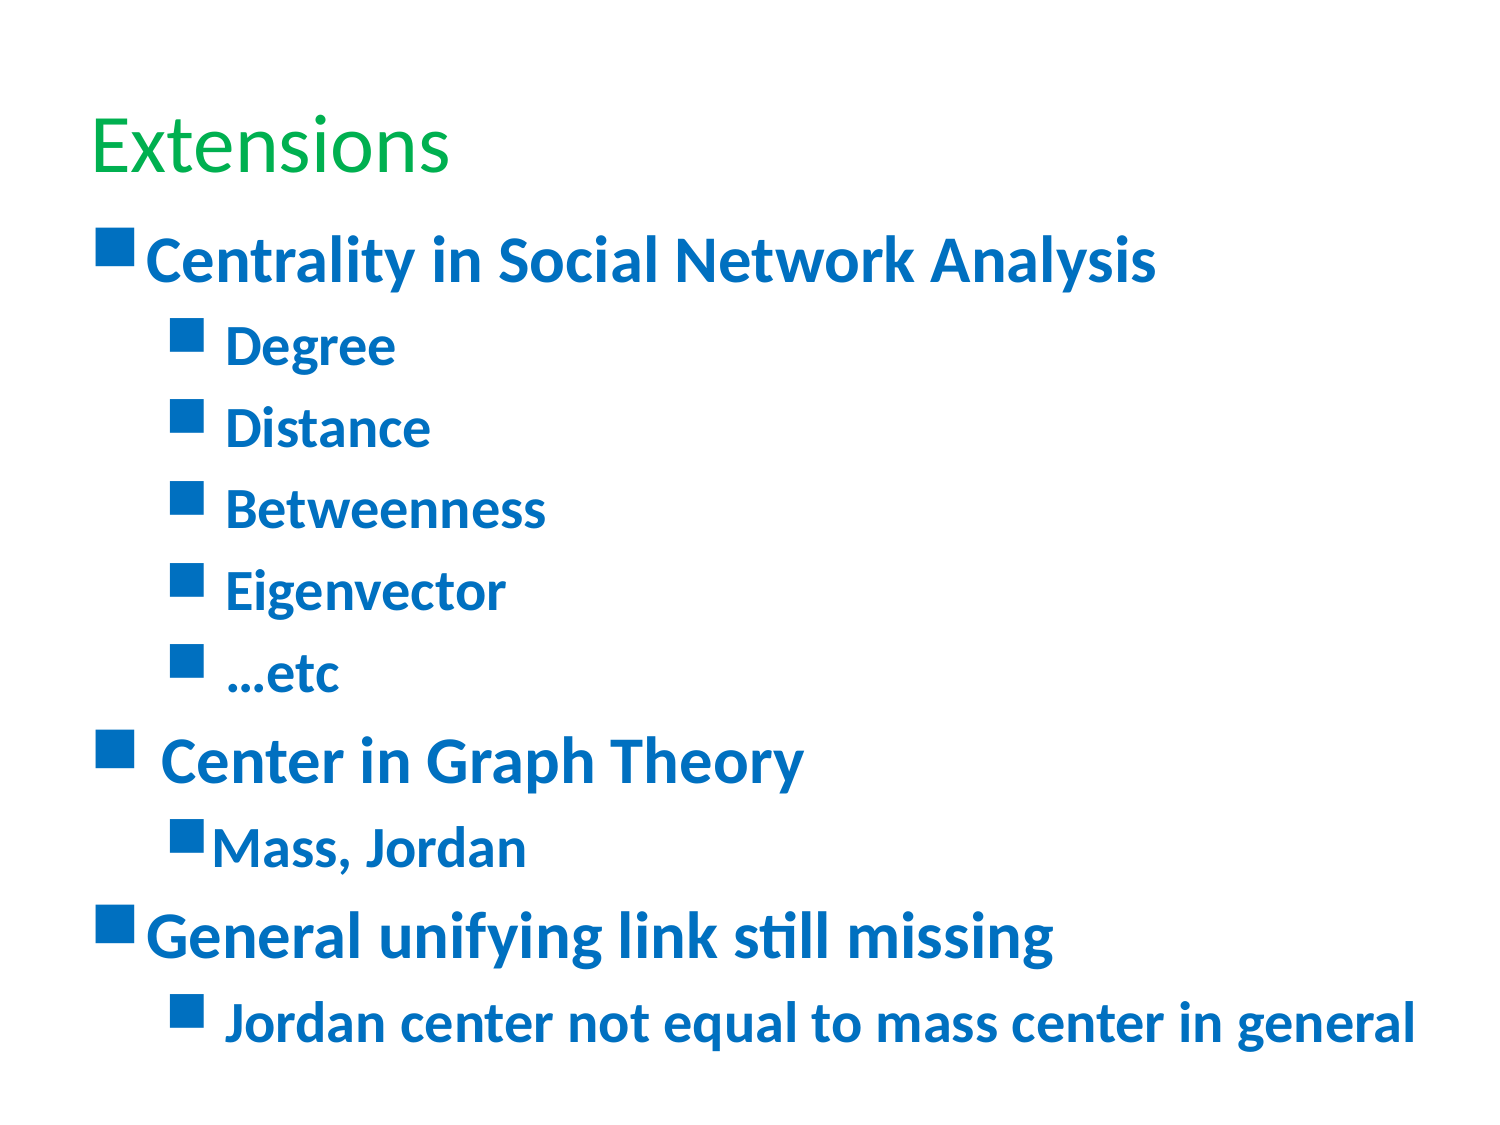

Extensions
Centrality in Social Network Analysis
 Degree
 Distance
 Betweenness
 Eigenvector
 …etc
 Center in Graph Theory
Mass, Jordan
General unifying link still missing
 Jordan center not equal to mass center in general